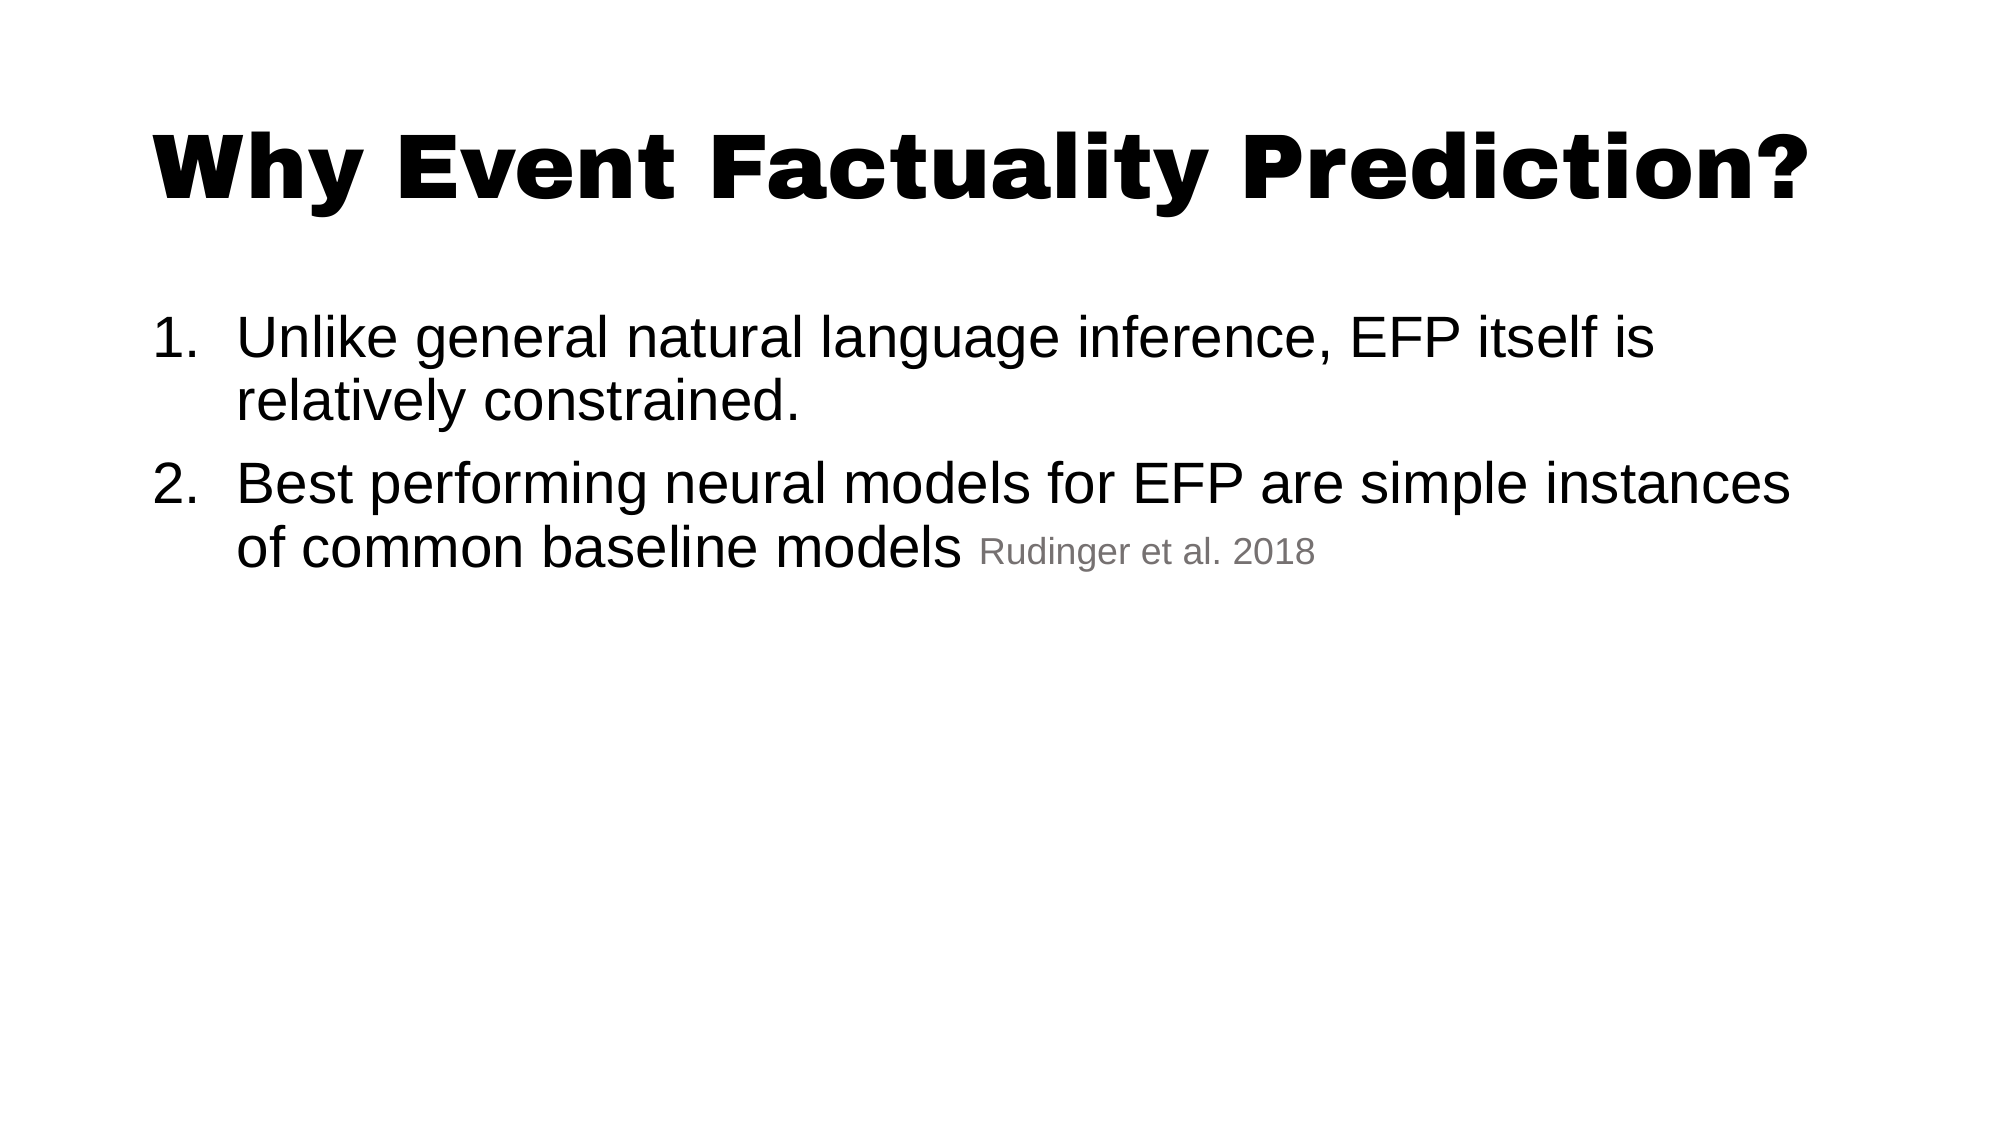

# Why Event Factuality Prediction?
Unlike general natural language inference, EFP itself is relatively constrained.
Best performing neural models for EFP are simple instances of common baseline models

Rudinger et al. 2018